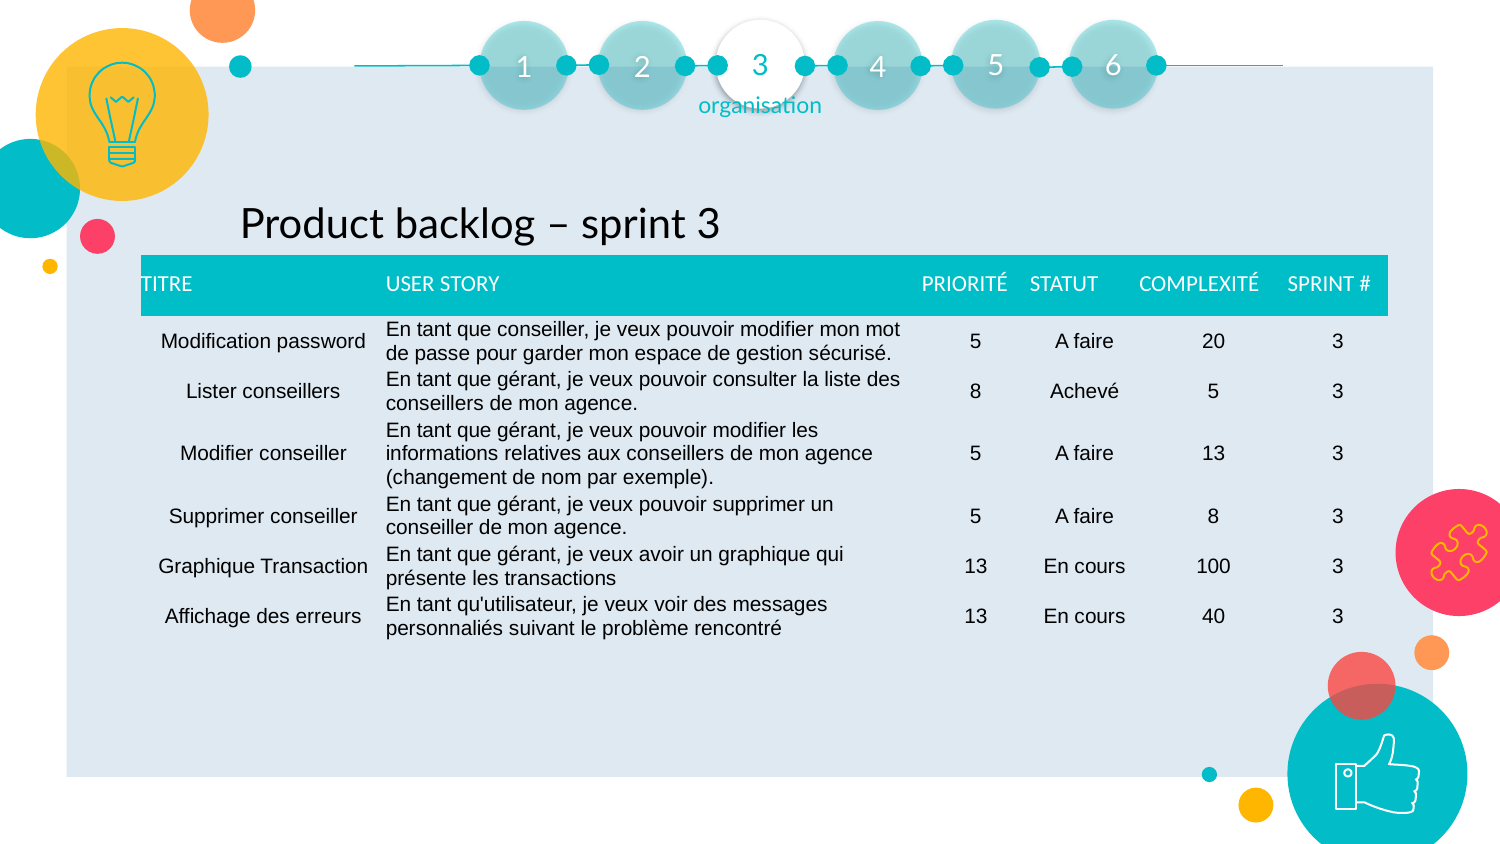

3
5
6
1
2
4
organisation
Product backlog – sprint 3
| TITRE | USER STORY | PRIORITÉ | STATUT | COMPLEXITÉ | SPRINT # |
| --- | --- | --- | --- | --- | --- |
| Modification password | En tant que conseiller, je veux pouvoir modifier mon mot de passe pour garder mon espace de gestion sécurisé. | 5 | A faire | 20 | 3 |
| Lister conseillers | En tant que gérant, je veux pouvoir consulter la liste des conseillers de mon agence. | 8 | Achevé | 5 | 3 |
| Modifier conseiller | En tant que gérant, je veux pouvoir modifier les informations relatives aux conseillers de mon agence (changement de nom par exemple). | 5 | A faire | 13 | 3 |
| Supprimer conseiller | En tant que gérant, je veux pouvoir supprimer un conseiller de mon agence. | 5 | A faire | 8 | 3 |
| Graphique Transaction | En tant que gérant, je veux avoir un graphique qui présente les transactions | 13 | En cours | 100 | 3 |
| Affichage des erreurs | En tant qu'utilisateur, je veux voir des messages personnaliés suivant le problème rencontré | 13 | En cours | 40 | 3 |